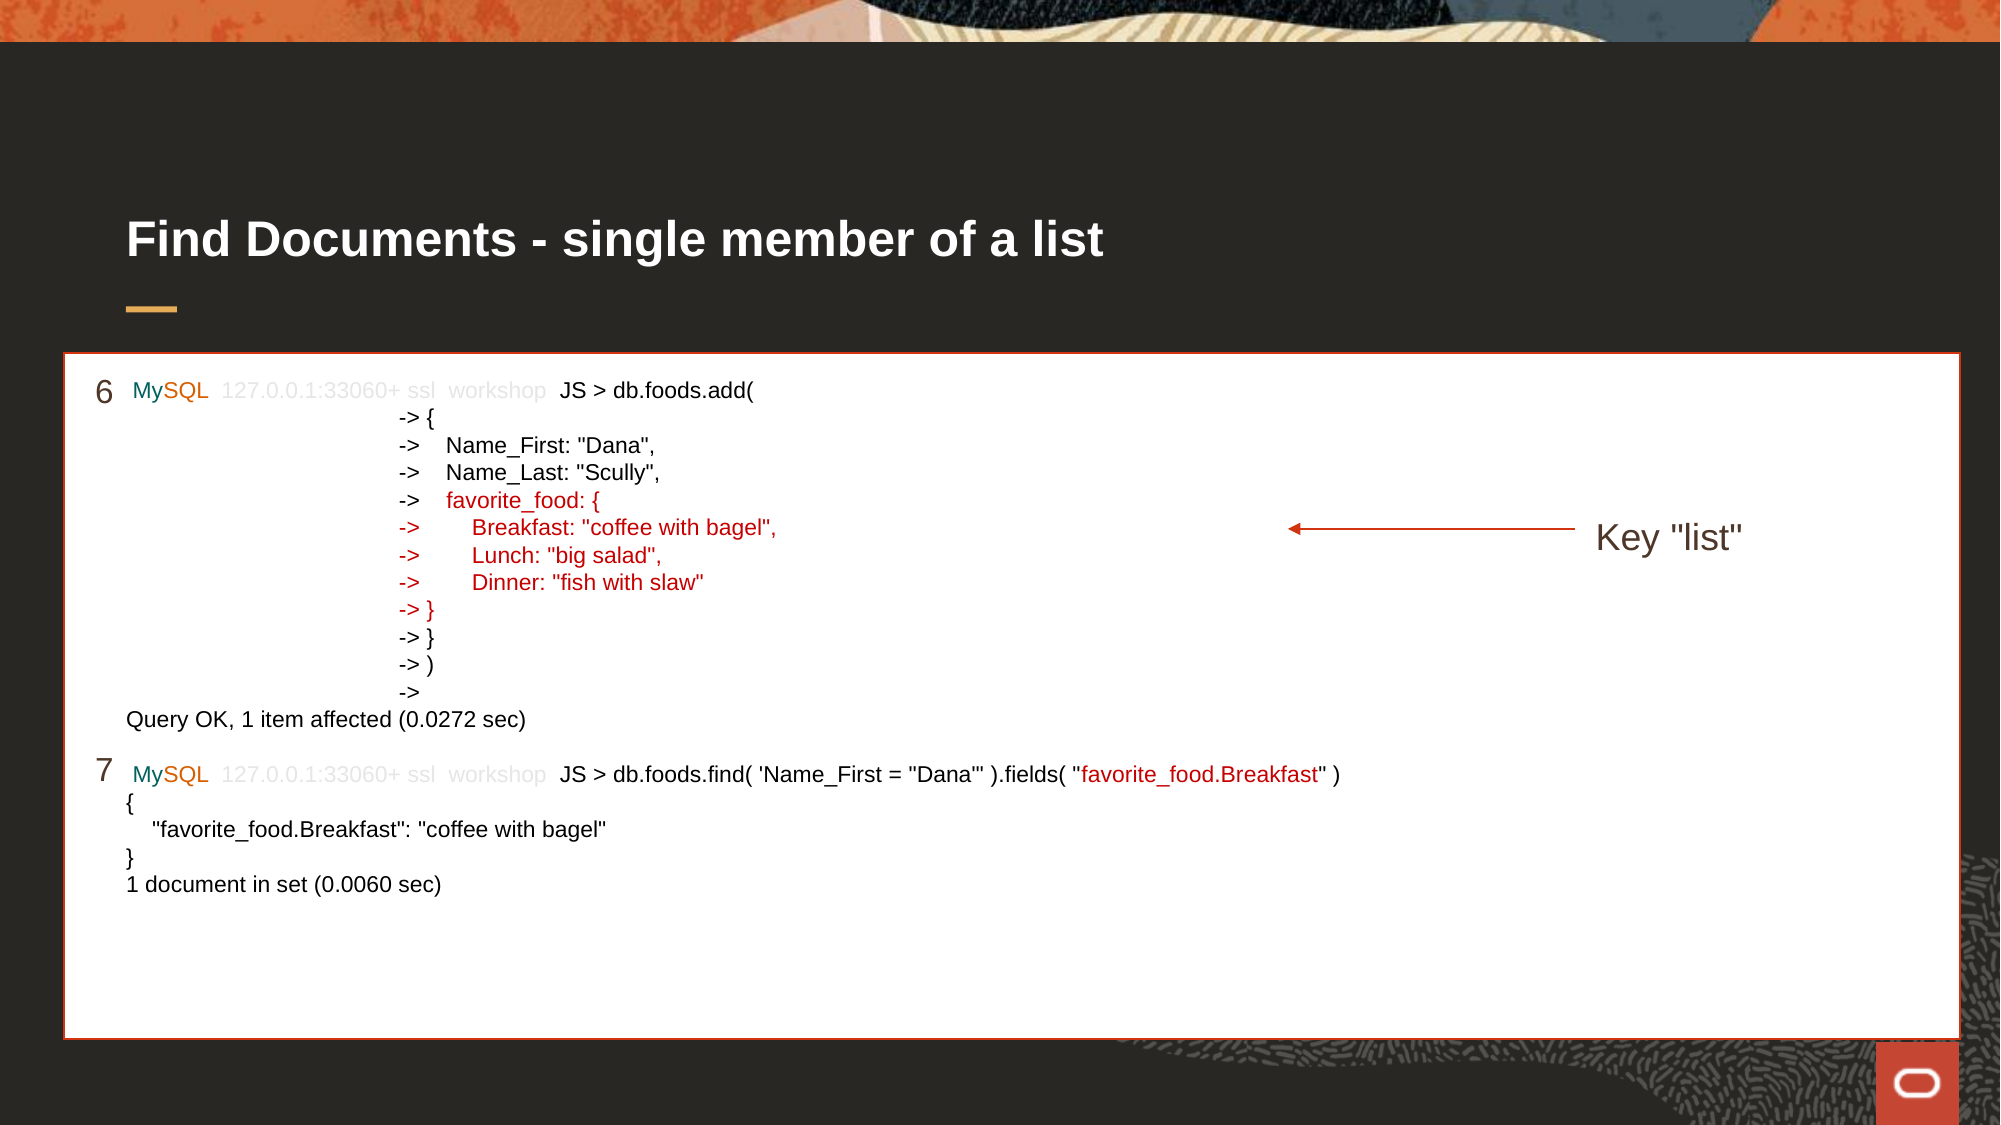

# Find Documents - single member of a list

6

7
 MySQL  127.0.0.1:33060+ ssl  workshop  JS > db.foods.add(
                                          -> {
                                          ->    Name_First: "Dana",
                                          ->    Name_Last: "Scully",
                                          ->    favorite_food: {
                                          ->        Breakfast: "coffee with bagel",
                                          ->        Lunch: "big salad",
                                          ->        Dinner: "fish with slaw"
                                          -> }
                                          -> }
                                          -> )
                                          ->
Query OK, 1 item affected (0.0272 sec)

 MySQL  127.0.0.1:33060+ ssl  workshop  JS > db.foods.find( 'Name_First = "Dana"' ).fields( "favorite_food.Breakfast" )
{
    "favorite_food.Breakfast": "coffee with bagel"
}
1 document in set (0.0060 sec)
Key "list"

41